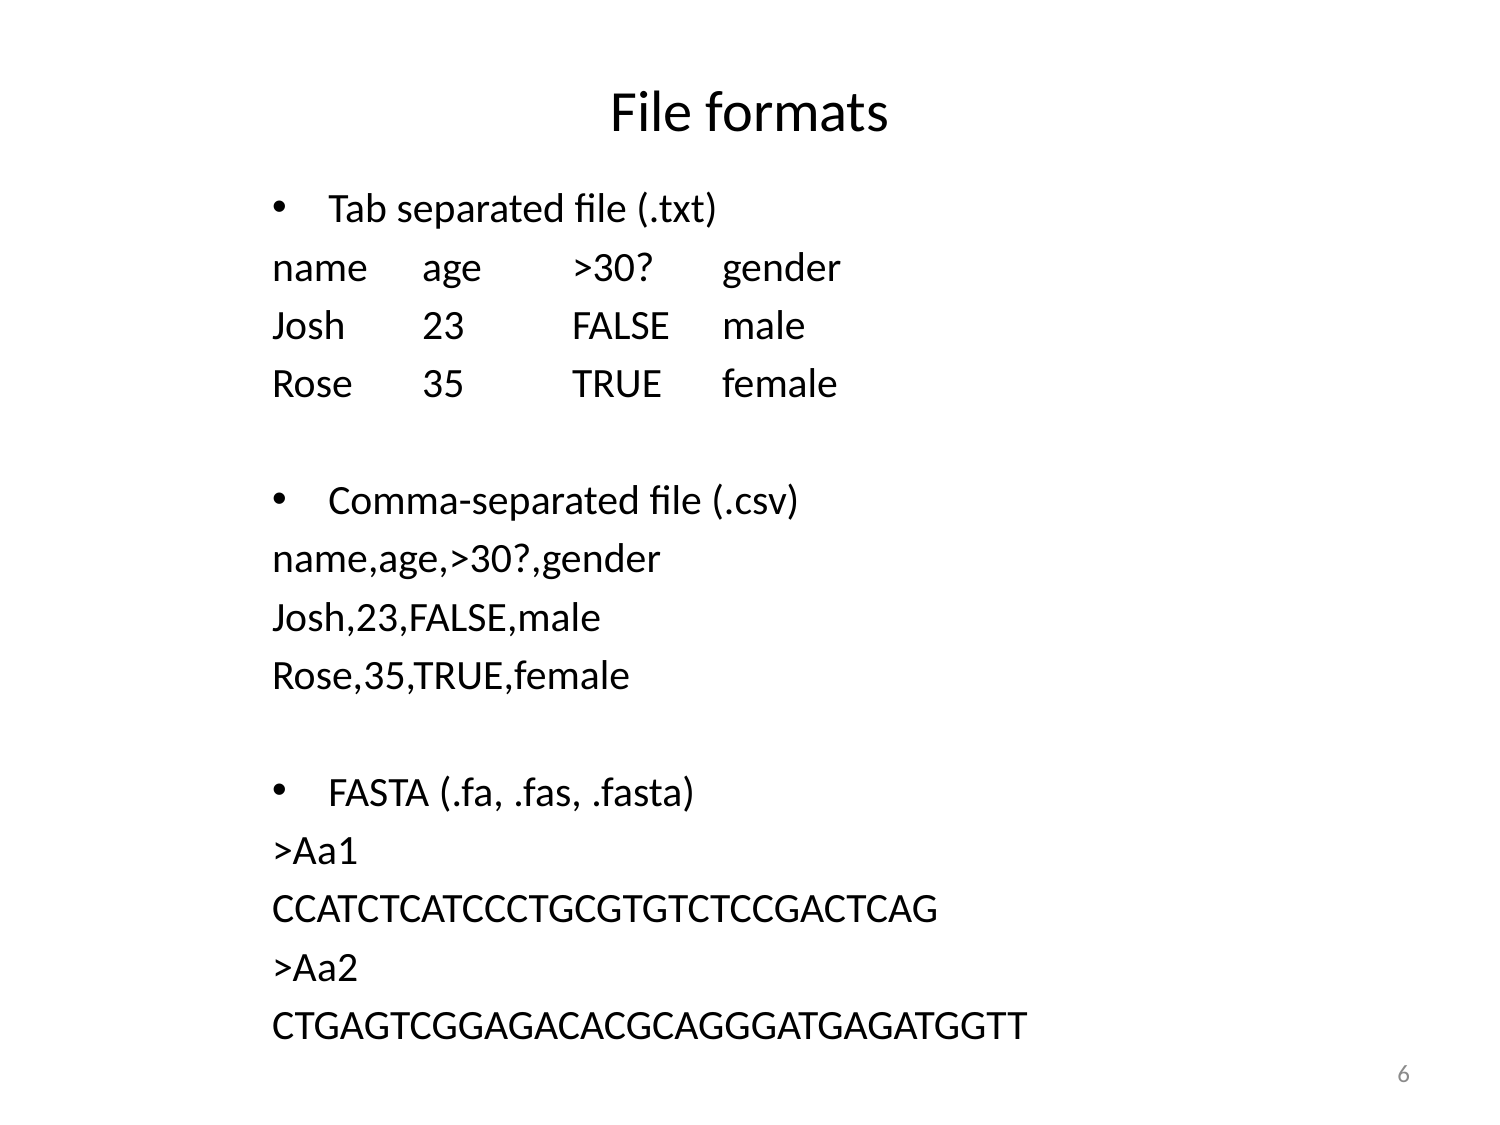

# File formats
Tab separated file (.txt)
name	age	>30?	gender
Josh	23	FALSE	male
Rose	35	TRUE	female

Comma-separated file (.csv)
name,age,>30?,gender
Josh,23,FALSE,male
Rose,35,TRUE,female

FASTA (.fa, .fas, .fasta)
>Aa1
CCATCTCATCCCTGCGTGTCTCCGACTCAG
>Aa2
CTGAGTCGGAGACACGCAGGGATGAGATGGTT
6